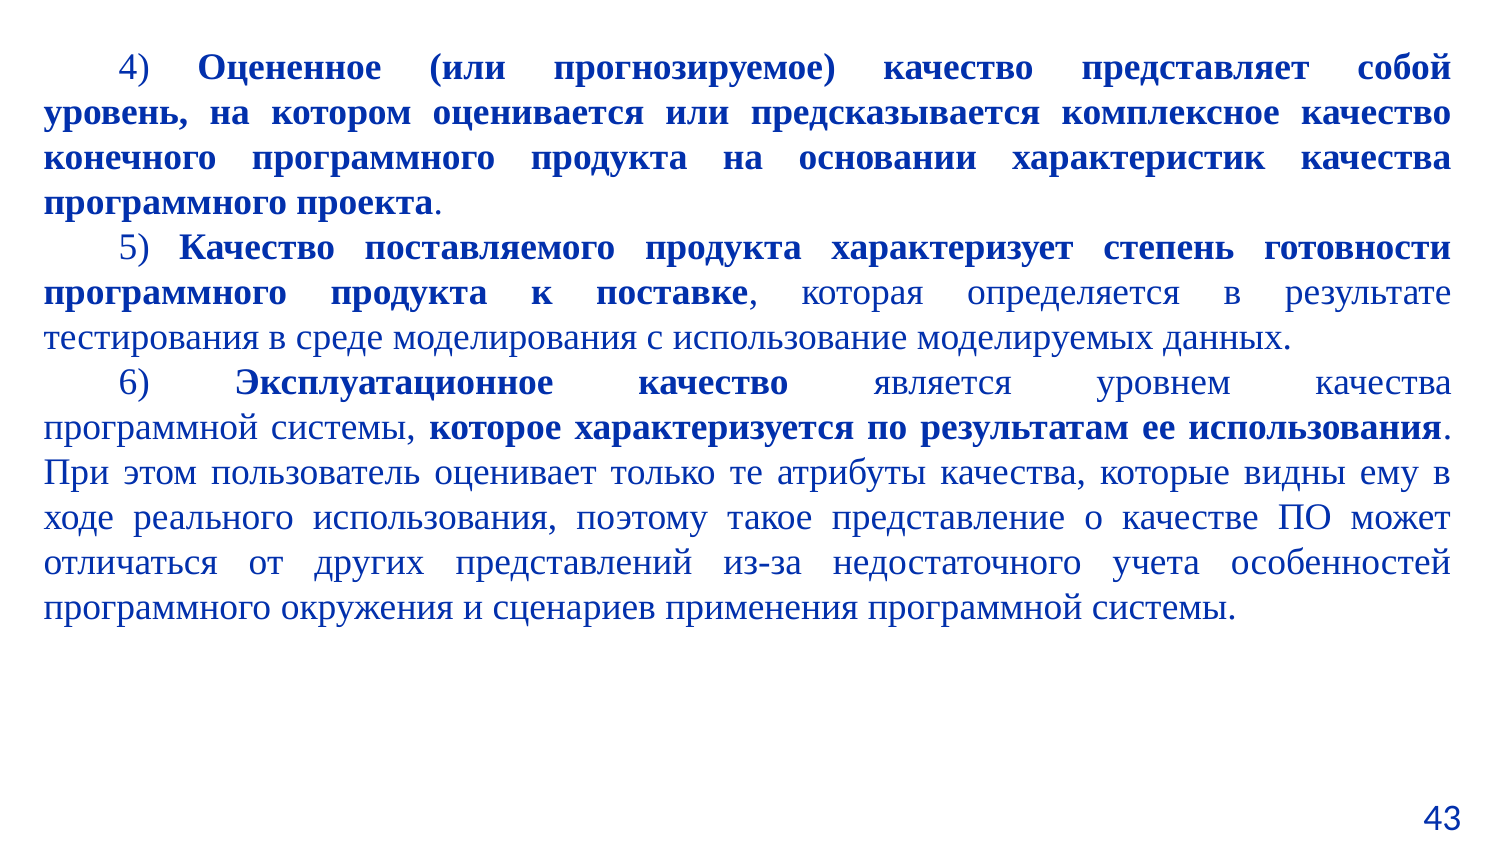

4) Оцененное (или прогнозируемое) качество представляет собой
уровень, на котором оценивается или предсказывается комплексное качество
конечного программного продукта на основании характеристик качества
программного проекта.
5) Качество поставляемого продукта характеризует степень готовности программного продукта к поставке, которая определяется в результате
тестирования в среде моделирования с использование моделируемых данных.
6) Эксплуатационное качество является уровнем качества
программной системы, которое характеризуется по результатам ее использования. При этом пользователь оценивает только те атрибуты качества, которые видны ему в ходе реального использования, поэтому такое представление о качестве ПО может отличаться от других представлений из-за недостаточного учета особенностей программного окружения и сценариев применения программной системы.
43